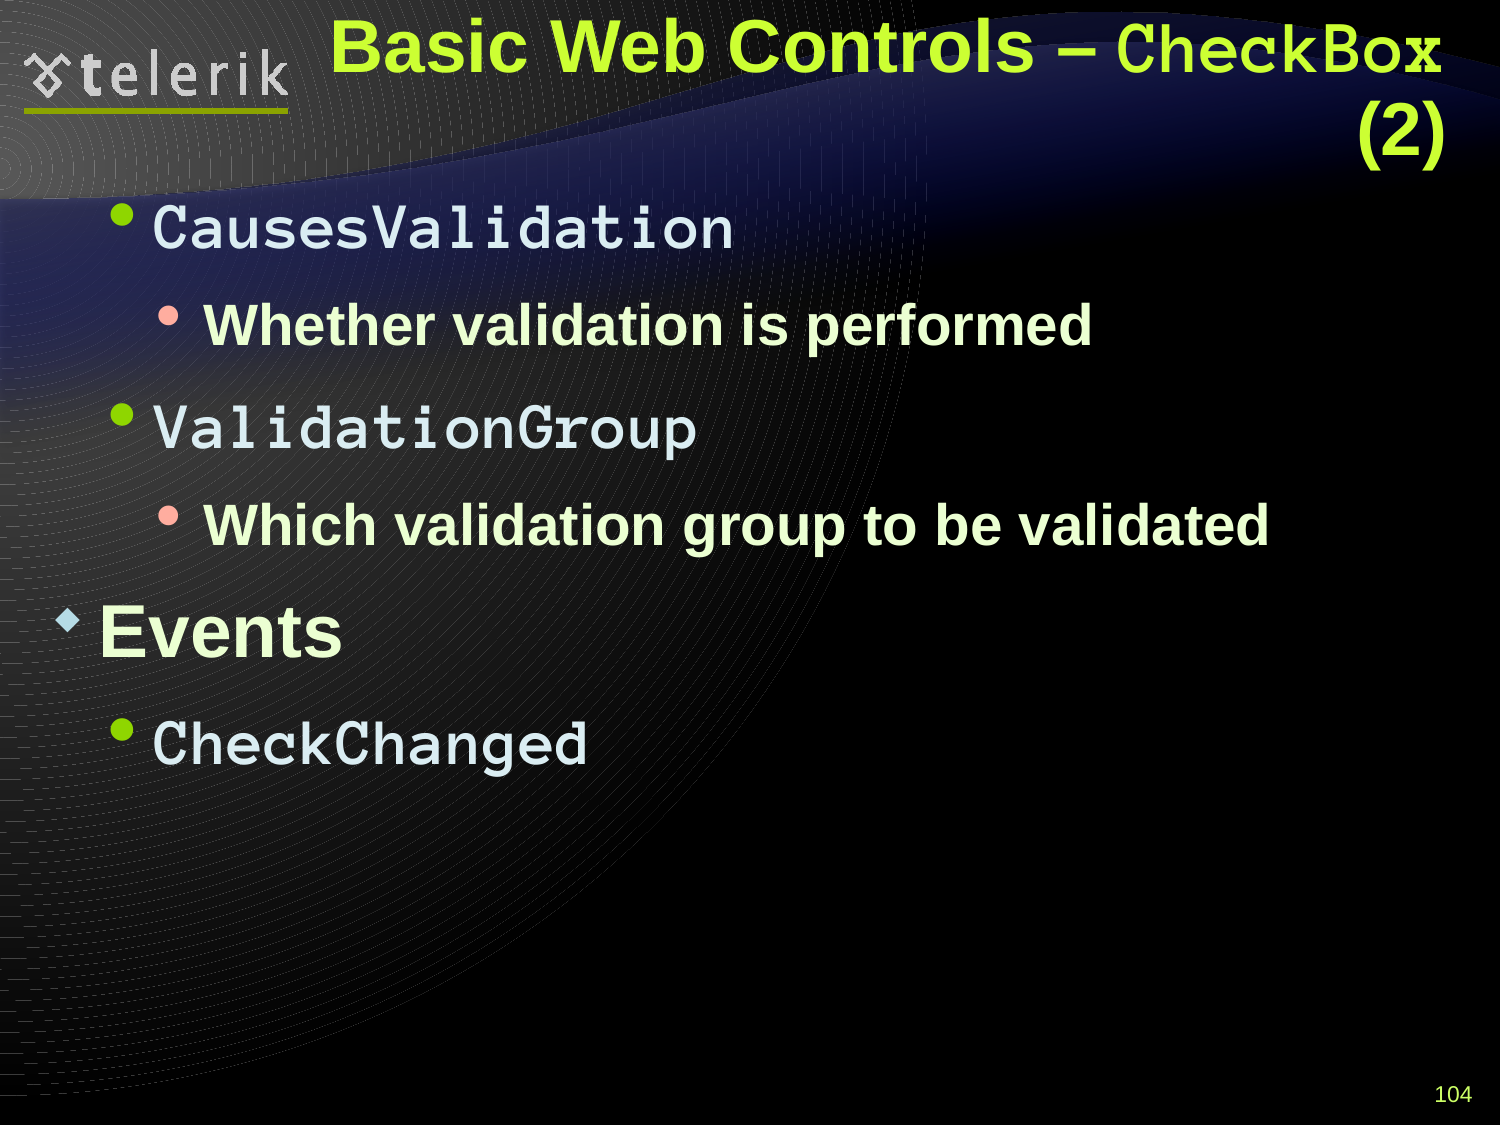

# Basic Web Controls – CheckBox (2)
CausesValidation
Whether validation is performed
ValidationGroup
Which validation group to be validated
Events
CheckChanged
104